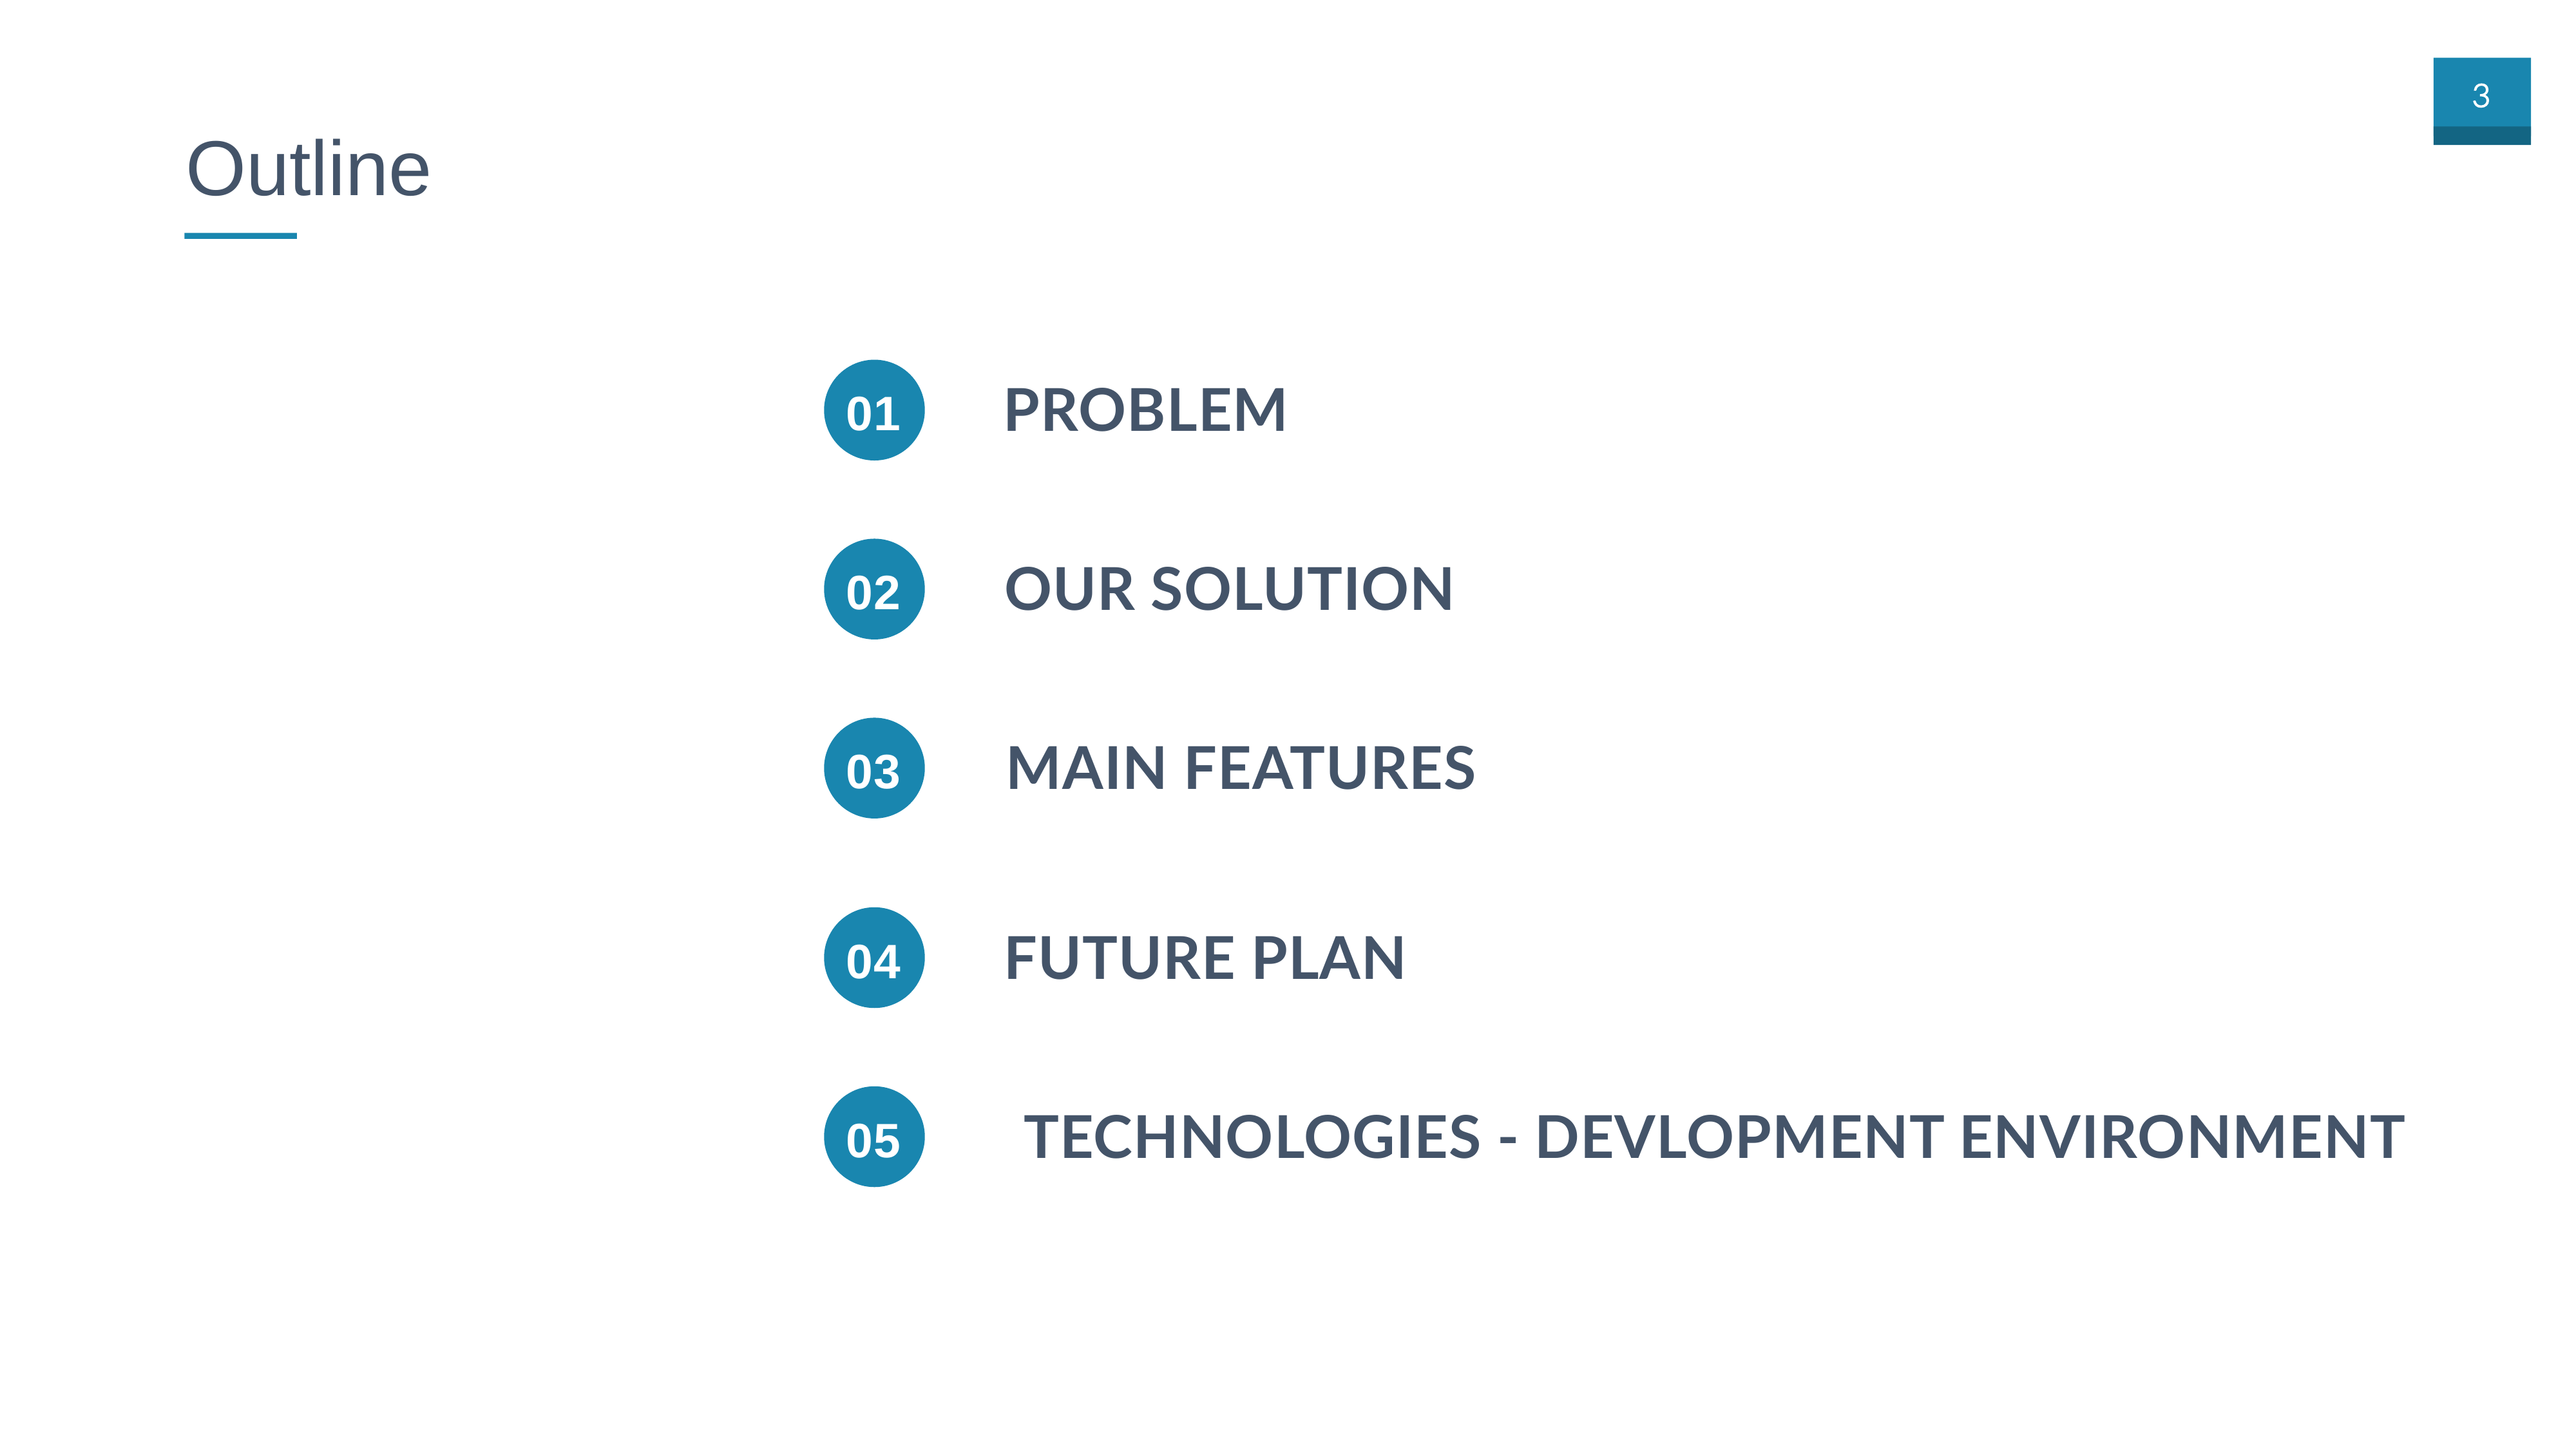

Outline

01

Problem
01

Our Solution
02

Main features
03

Future plan
04

Technologies - Devlopment Environment
05